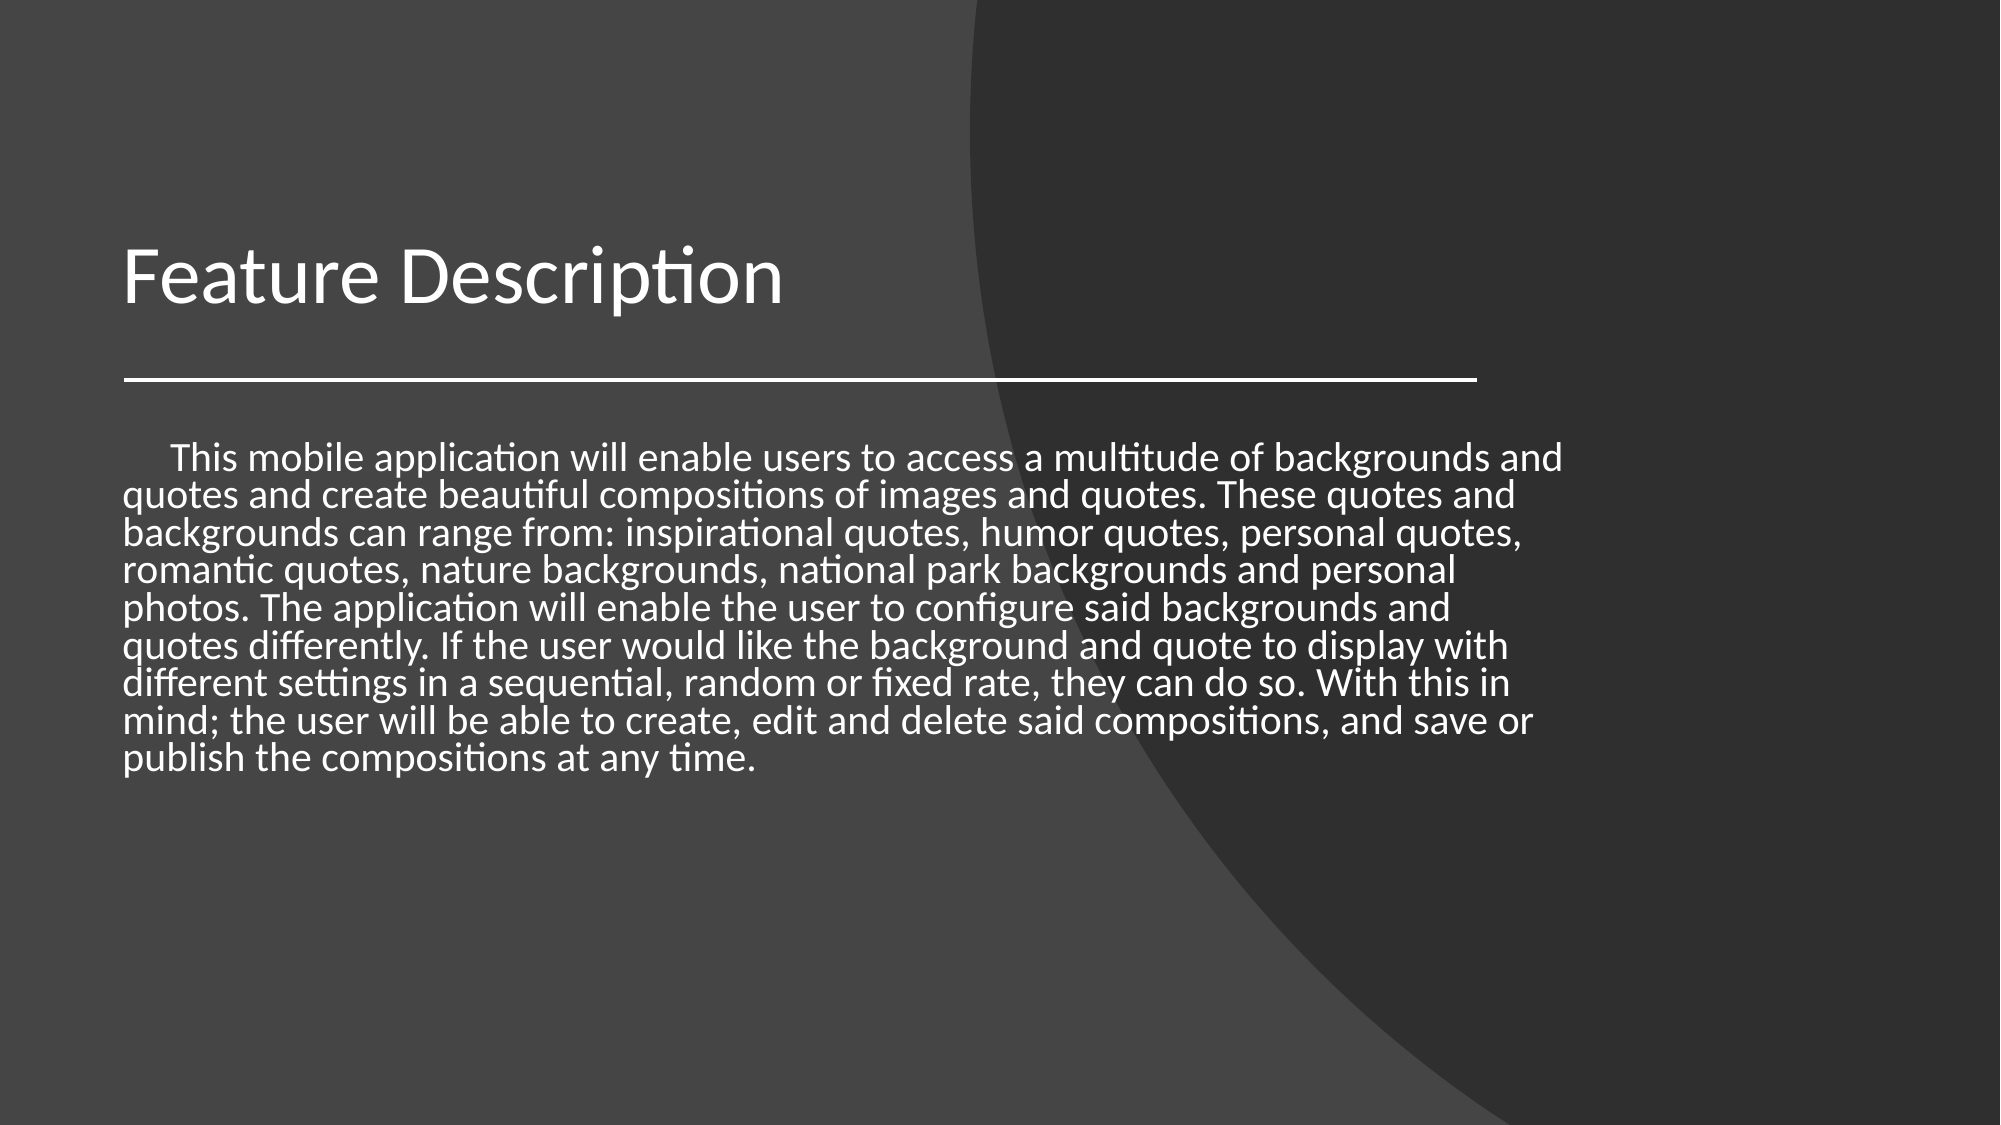

# Feature Description
     This mobile application will enable users to access a multitude of backgrounds and quotes and create beautiful compositions of images and quotes. These quotes and backgrounds can range from: inspirational quotes, humor quotes, personal quotes, romantic quotes, nature backgrounds, national park backgrounds and personal photos. The application will enable the user to configure said backgrounds and quotes differently. If the user would like the background and quote to display with different settings in a sequential, random or fixed rate, they can do so. With this in mind; the user will be able to create, edit and delete said compositions, and save or publish the compositions at any time.